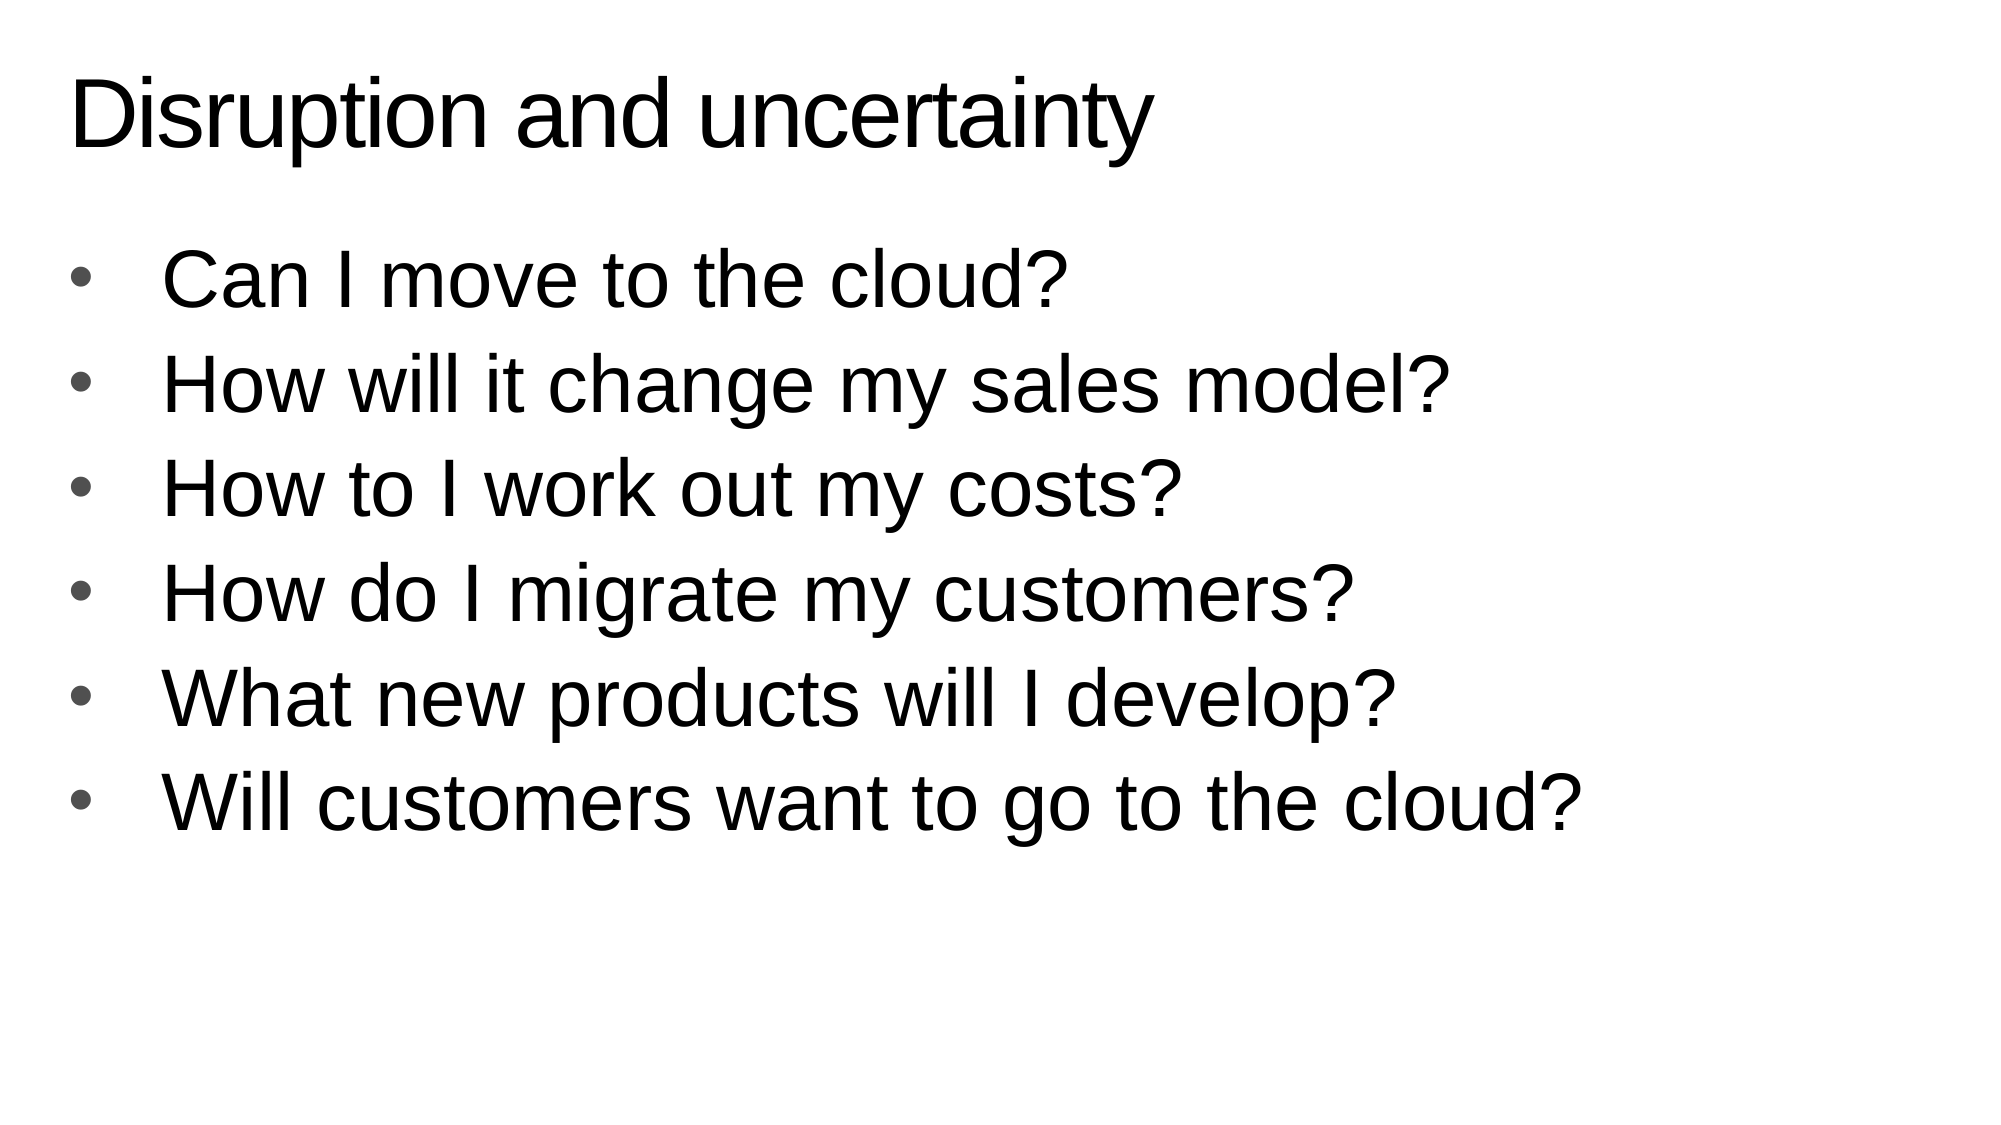

# Disruption and uncertainty
Can I move to the cloud?
How will it change my sales model?
How to I work out my costs?
How do I migrate my customers?
What new products will I develop?
Will customers want to go to the cloud?